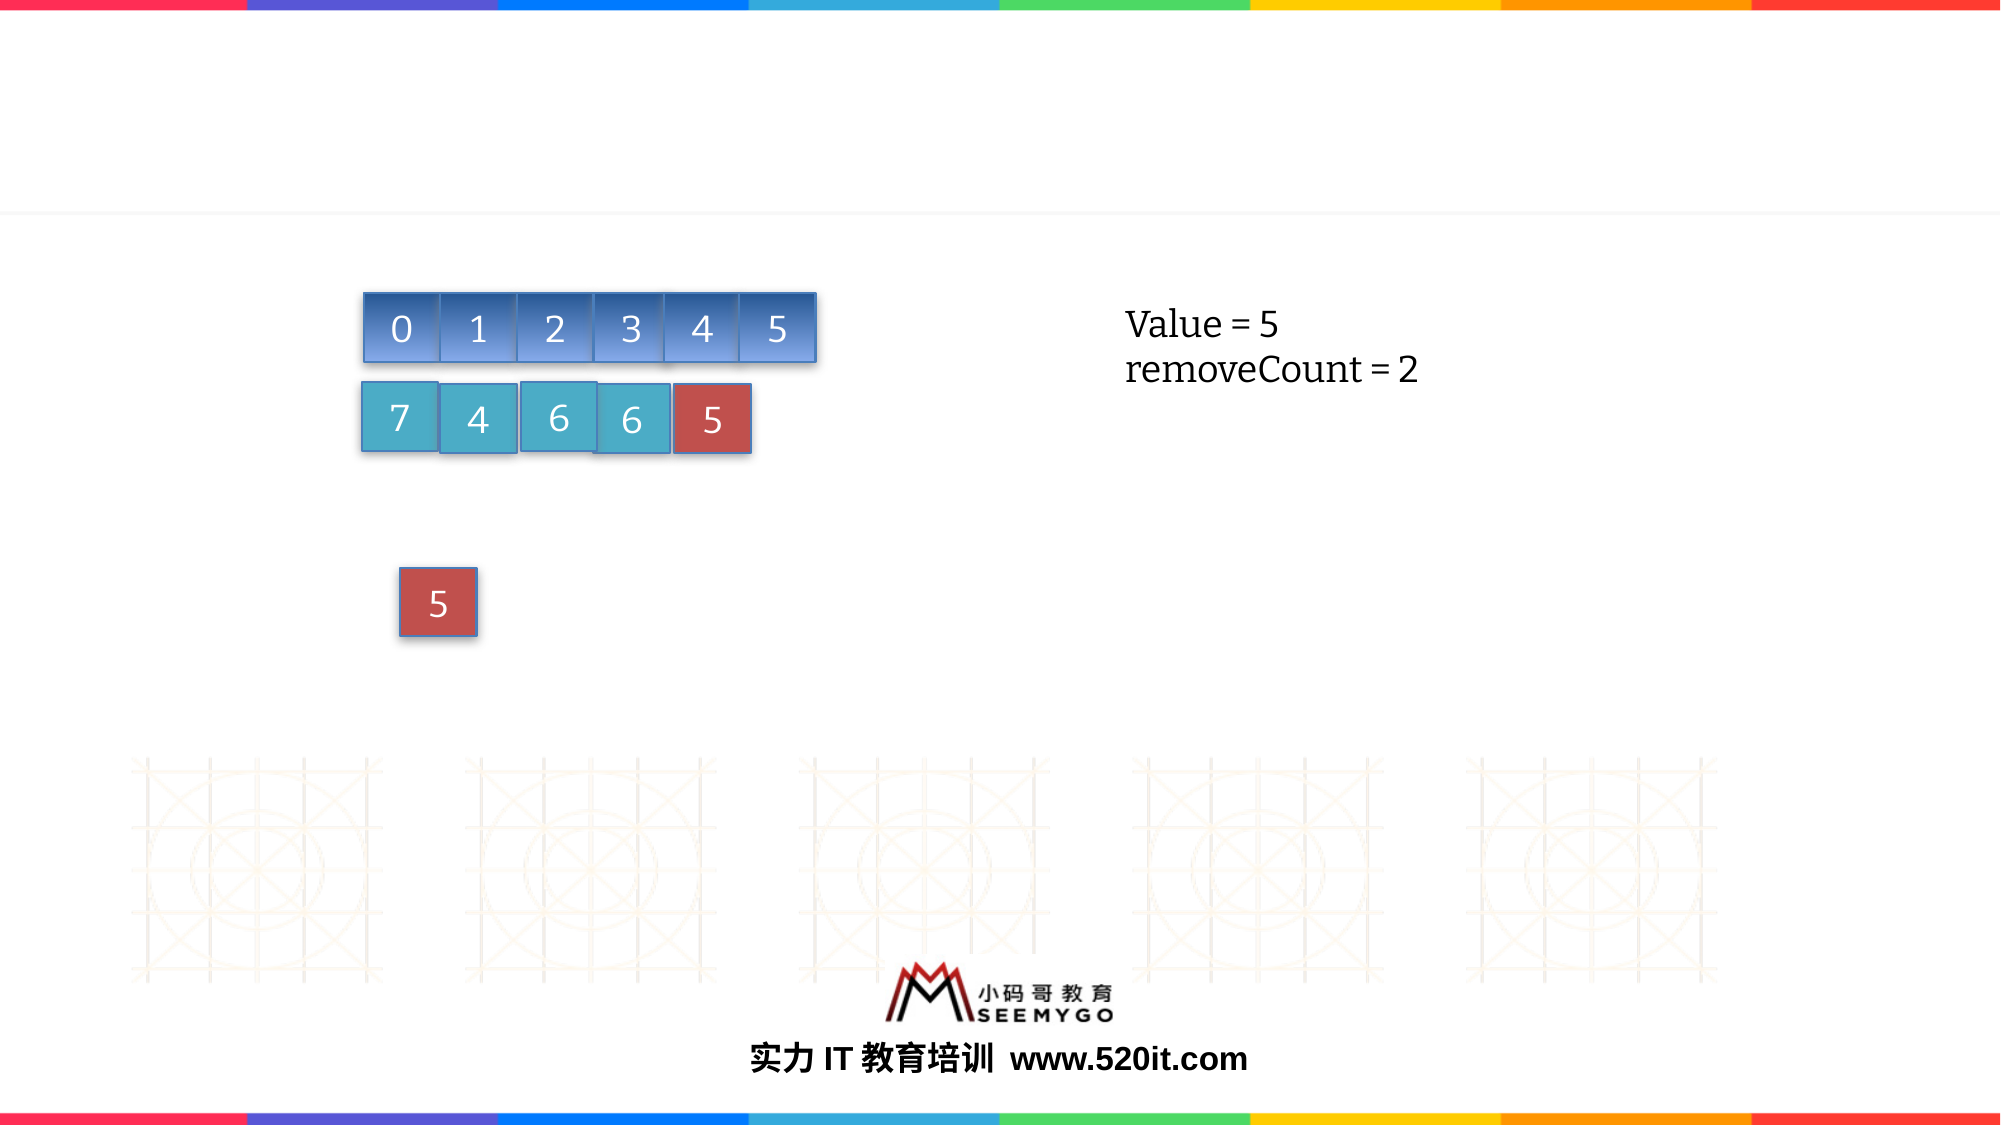

0
1
2
3
4
5
Value = 5
removeCount = 2
7
6
4
6
5
5